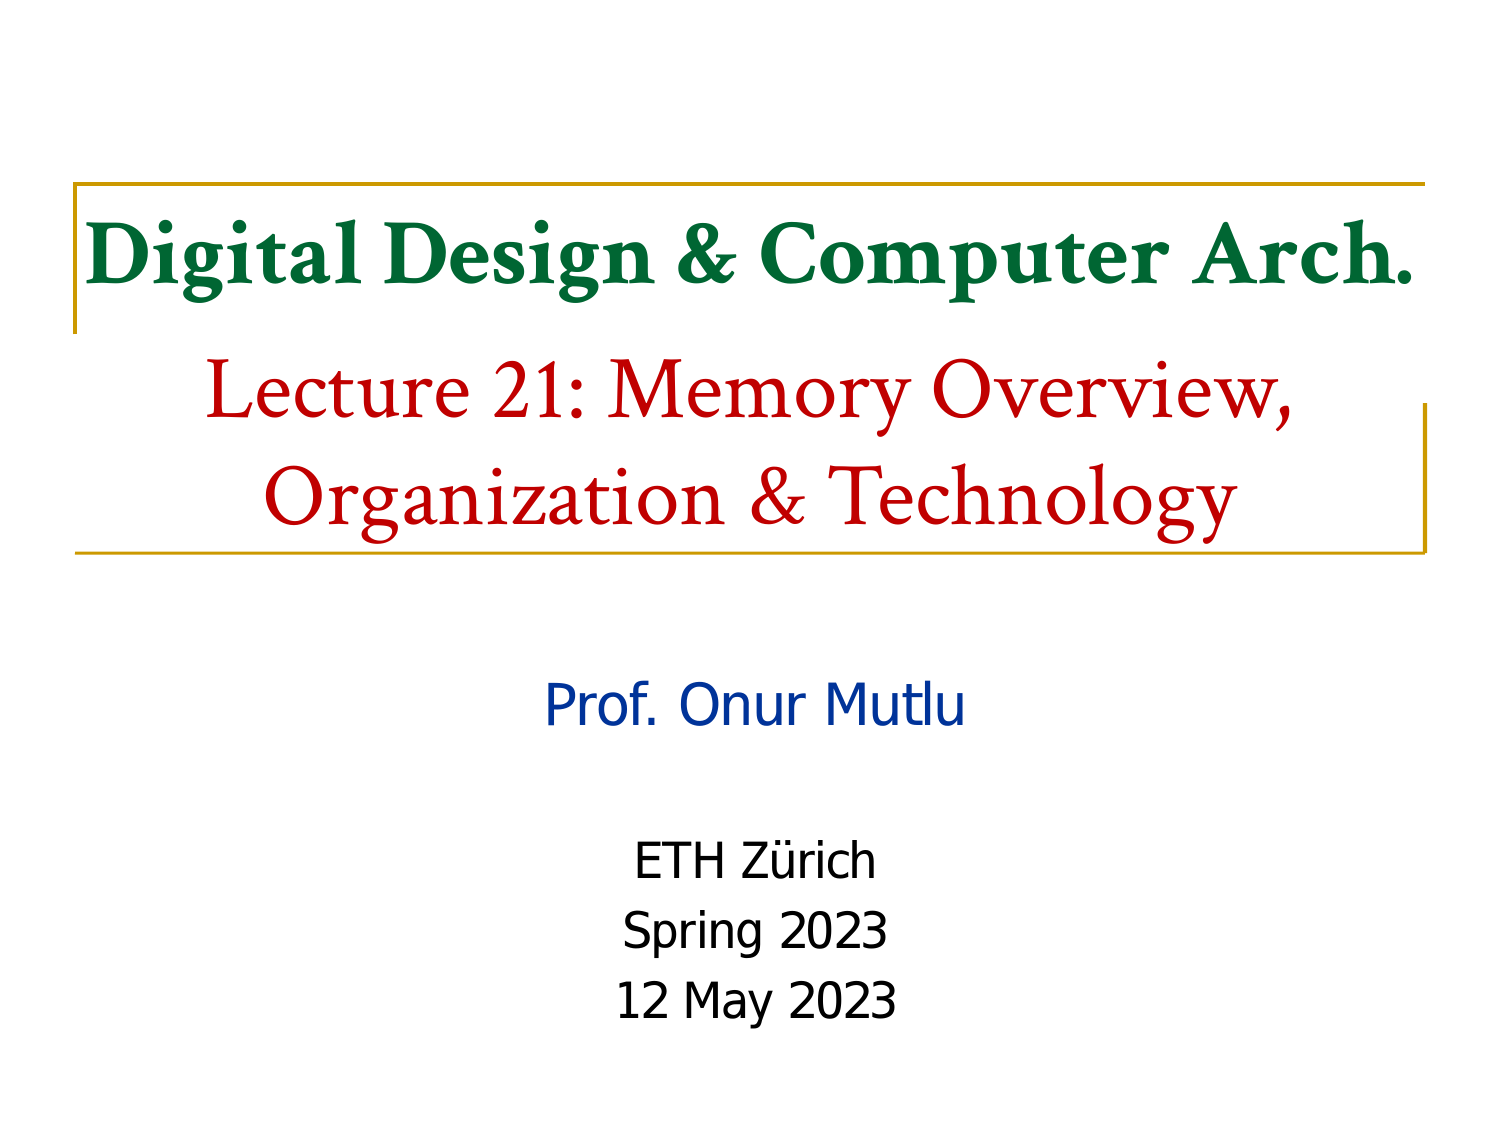

# Digital Design & Computer Arch. Lecture 21: Memory Overview, Organization & Technology

Prof. Onur Mutlu

ETH Zürich
Spring 2023
12 May 2023